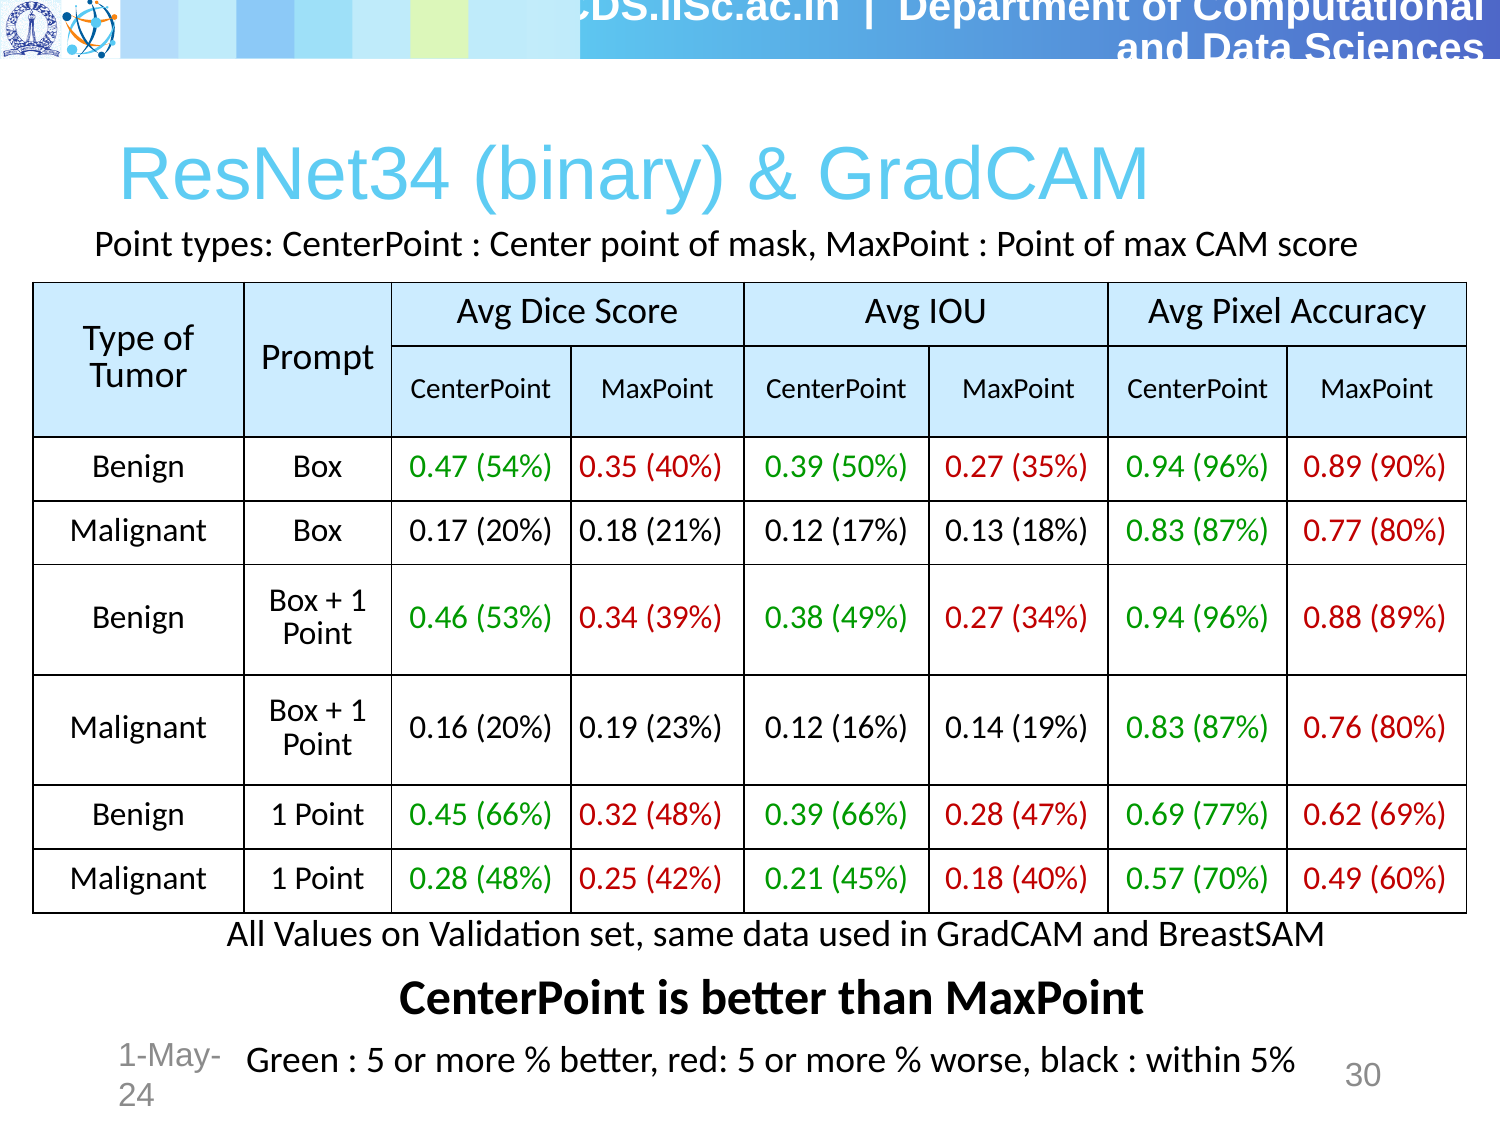

# ResNet34 (binary) & GradCAM
Point types: CenterPoint : Center point of mask, MaxPoint : Point of max CAM score
| Type of Tumor | Prompt | Avg Dice Score |  | Avg IOU |  | Avg Pixel Accuracy |  |
| --- | --- | --- | --- | --- | --- | --- | --- |
|  |  | CenterPoint | MaxPoint | CenterPoint | MaxPoint | CenterPoint | MaxPoint |
| Benign | Box | 0.47 (54%) | 0.35 (40%) | 0.39 (50%) | 0.27 (35%) | 0.94 (96%) | 0.89 (90%) |
| Malignant | Box | 0.17 (20%) | 0.18 (21%) | 0.12 (17%) | 0.13 (18%) | 0.83 (87%) | 0.77 (80%) |
| Benign | Box + 1 Point | 0.46 (53%) | 0.34 (39%) | 0.38 (49%) | 0.27 (34%) | 0.94 (96%) | 0.88 (89%) |
| Malignant | Box + 1 Point | 0.16 (20%) | 0.19 (23%) | 0.12 (16%) | 0.14 (19%) | 0.83 (87%) | 0.76 (80%) |
| Benign | 1 Point | 0.45 (66%) | 0.32 (48%) | 0.39 (66%) | 0.28 (47%) | 0.69 (77%) | 0.62 (69%) |
| Malignant | 1 Point | 0.28 (48%) | 0.25 (42%) | 0.21 (45%) | 0.18 (40%) | 0.57 (70%) | 0.49 (60%) |
All Values on Validation set, same data used in GradCAM and BreastSAM
CenterPoint is better than MaxPoint
Green : 5 or more % better, red: 5 or more % worse, black : within 5%
1-May-24
30